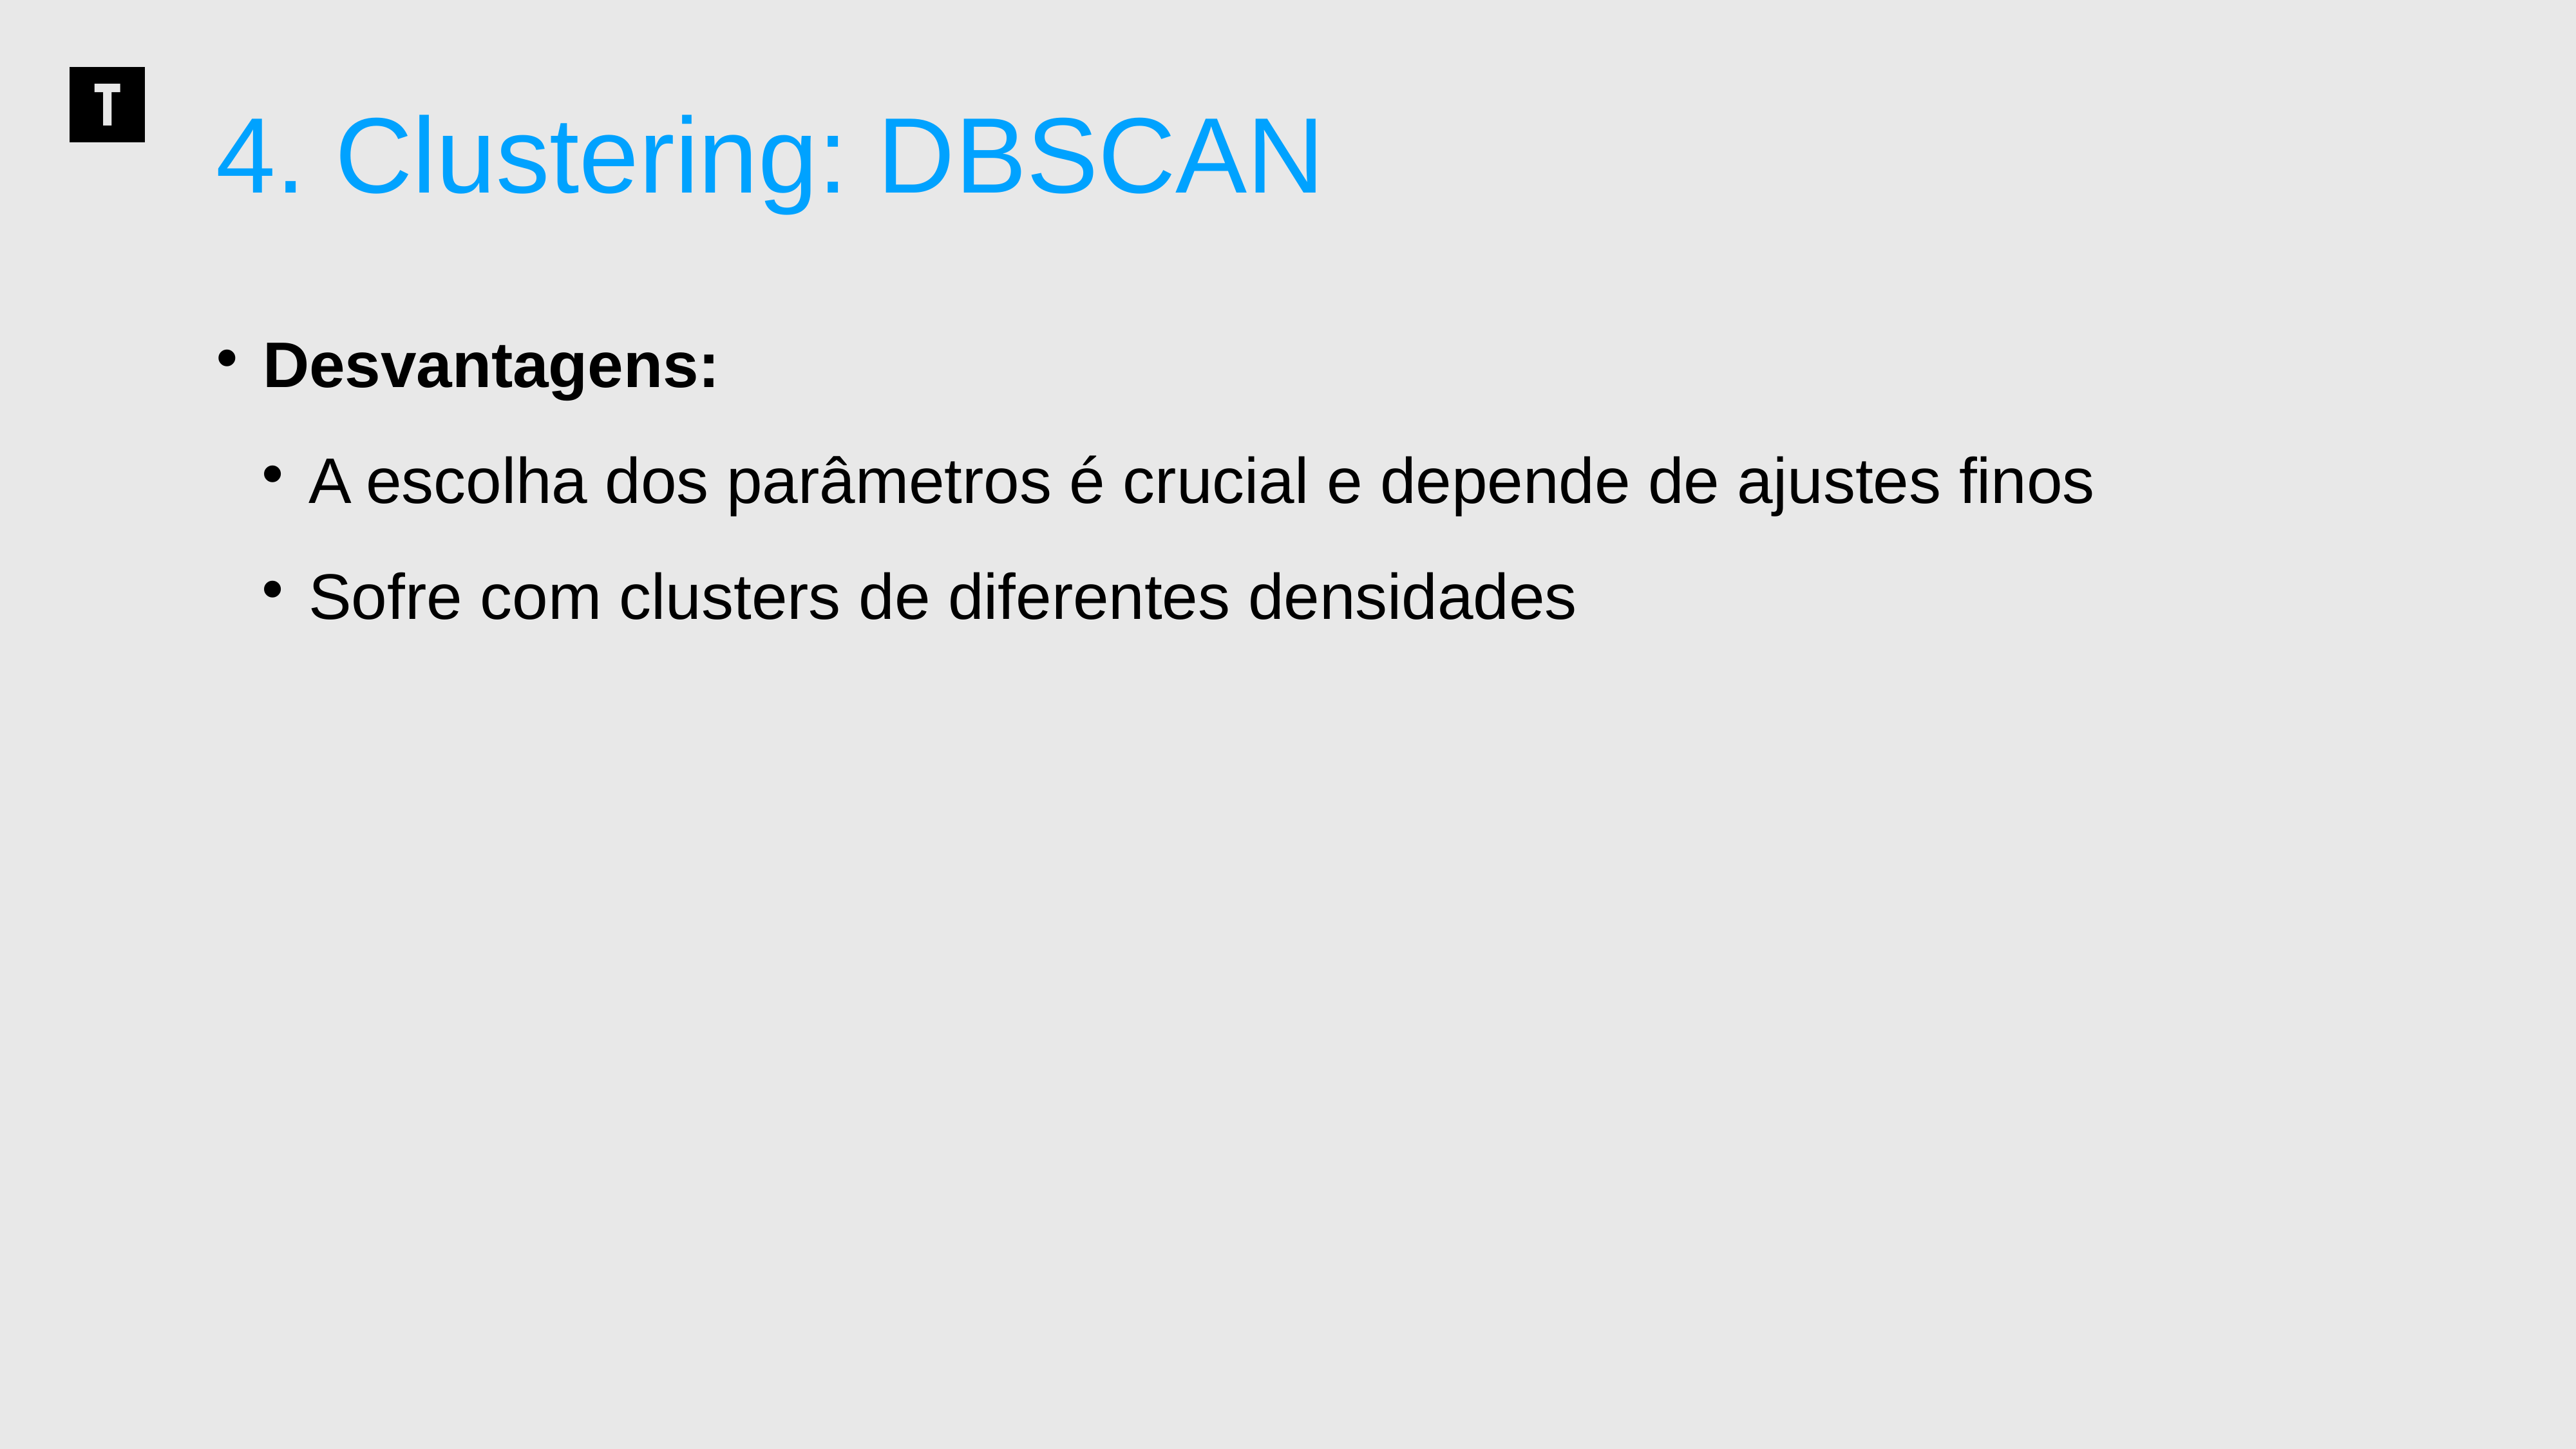

4. Clustering: DBSCAN

 Desvantagens:
 A escolha dos parâmetros é crucial e depende de ajustes finos
 Sofre com clusters de diferentes densidades